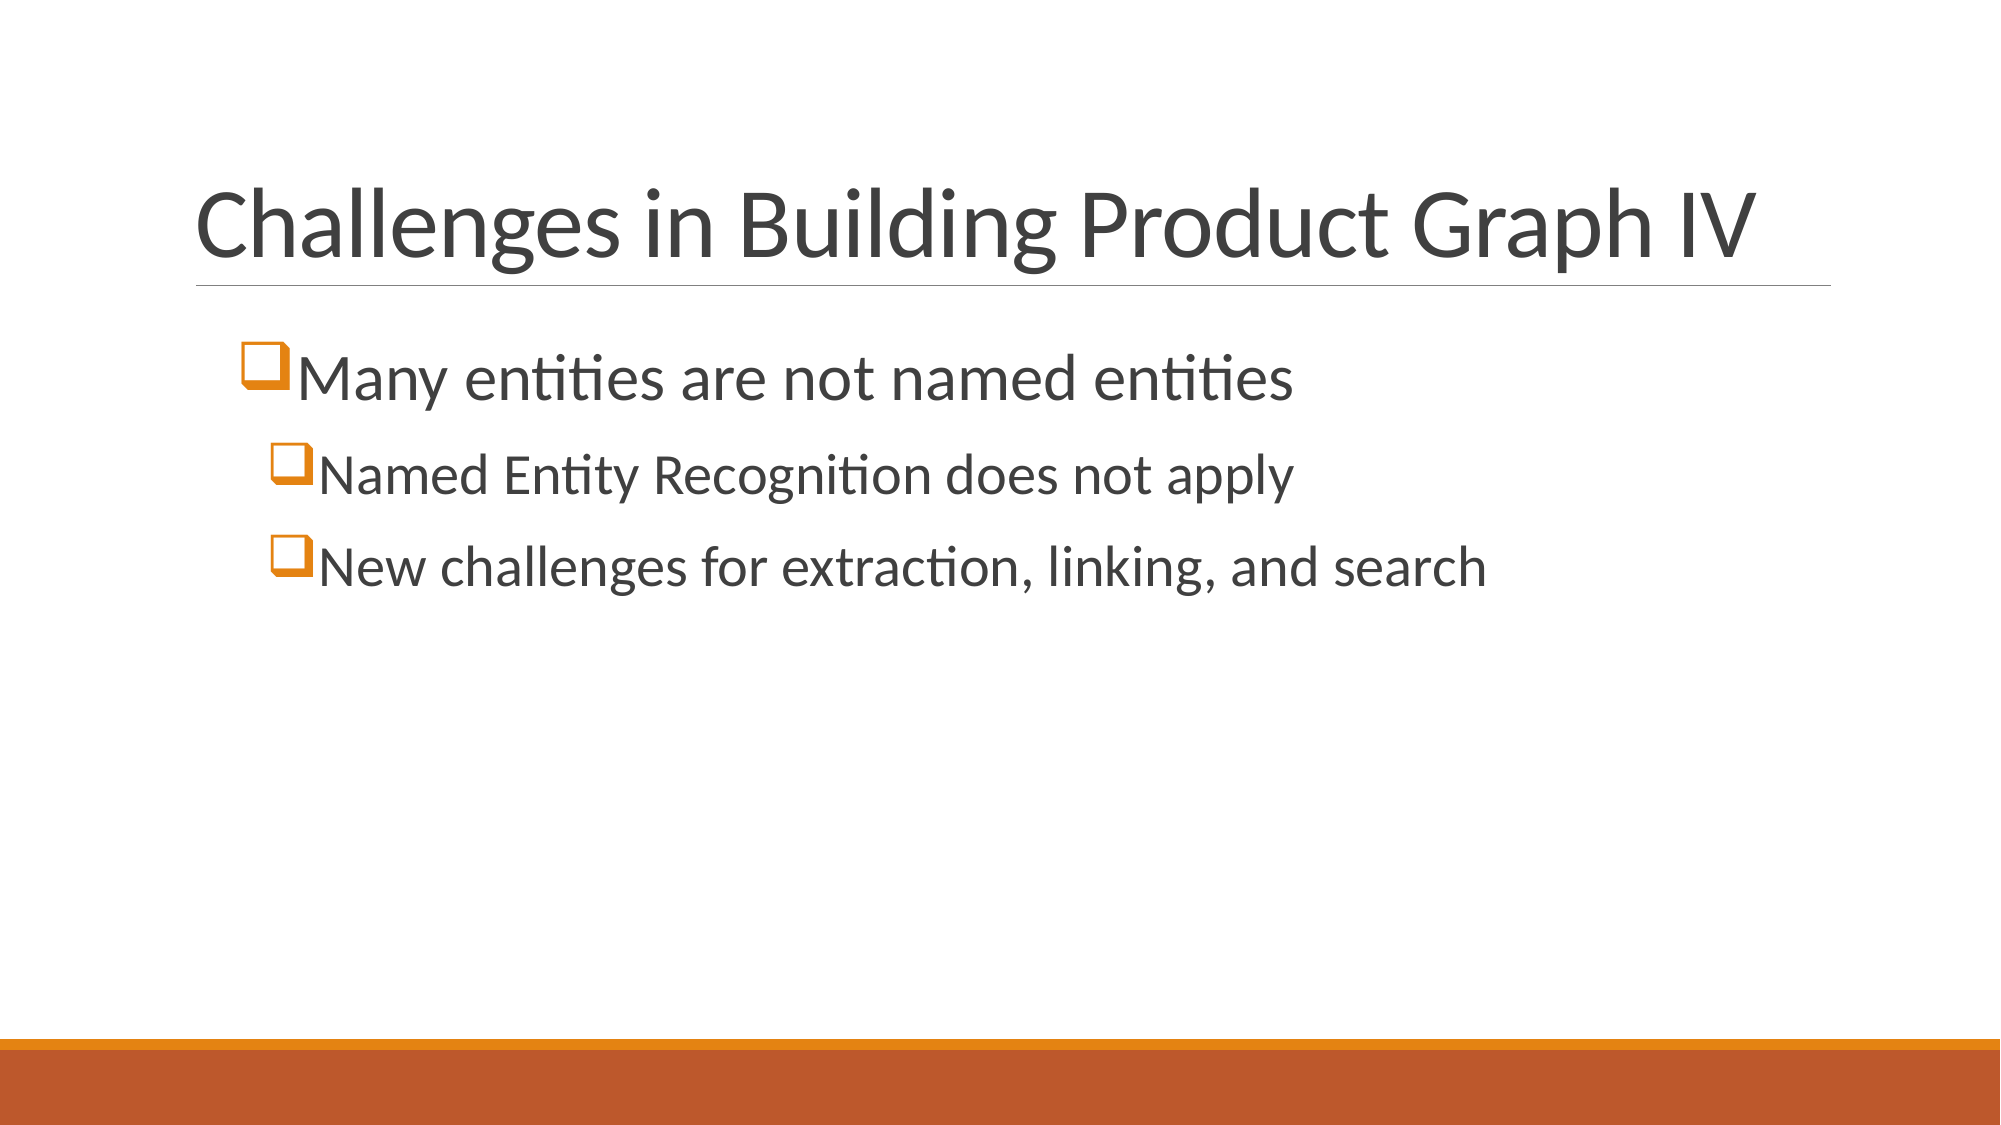

# Challenges in Building Product Graph IV
Many entities are not named entities
Named Entity Recognition does not apply
New challenges for extraction, linking, and search